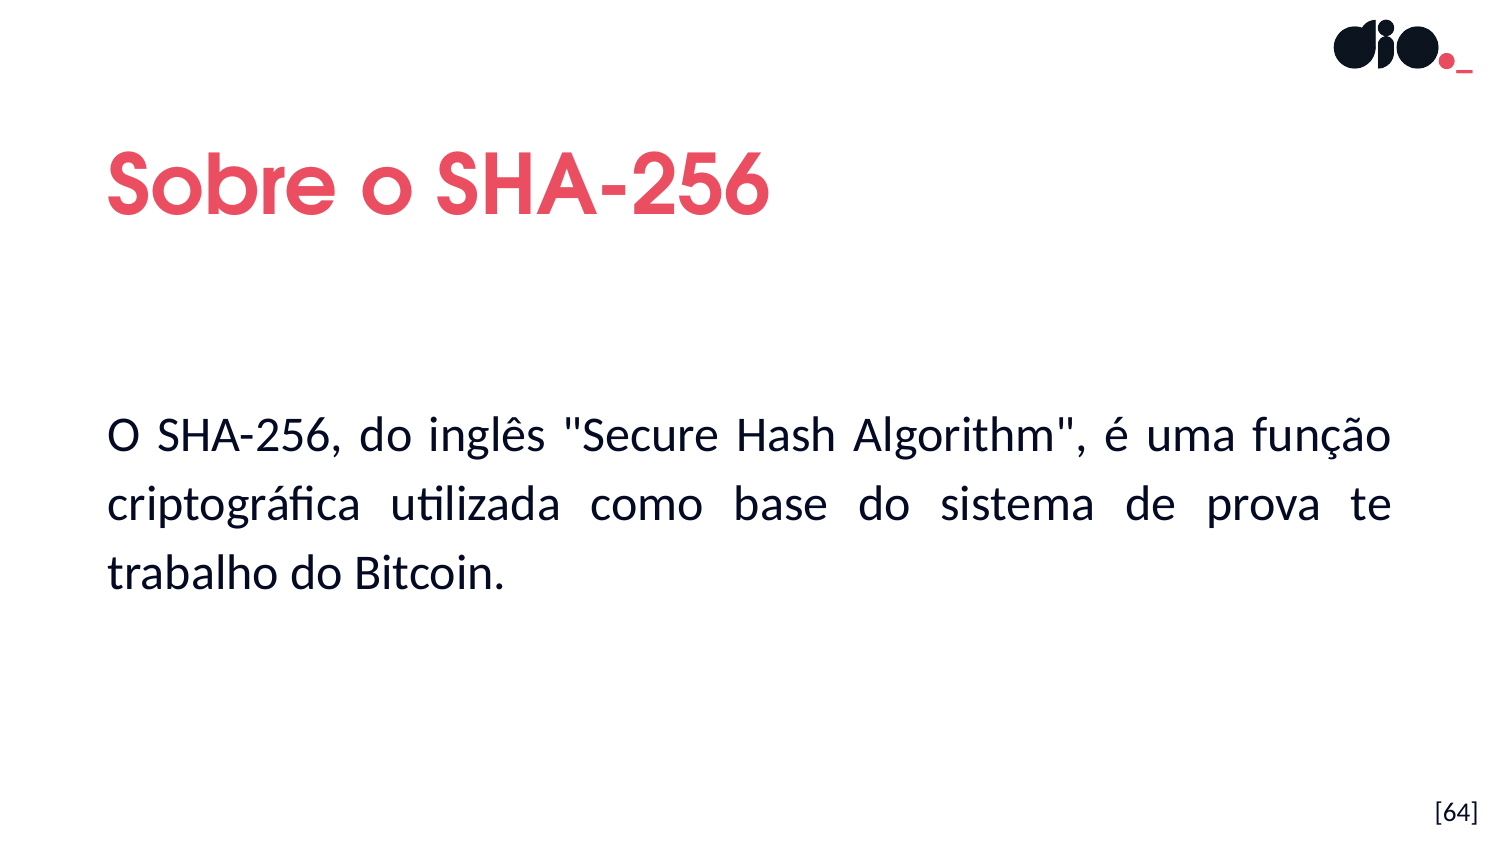

Sobre o SHA-256
O SHA-256, do inglês "Secure Hash Algorithm", é uma função criptográfica utilizada como base do sistema de prova te trabalho do Bitcoin.
[64]